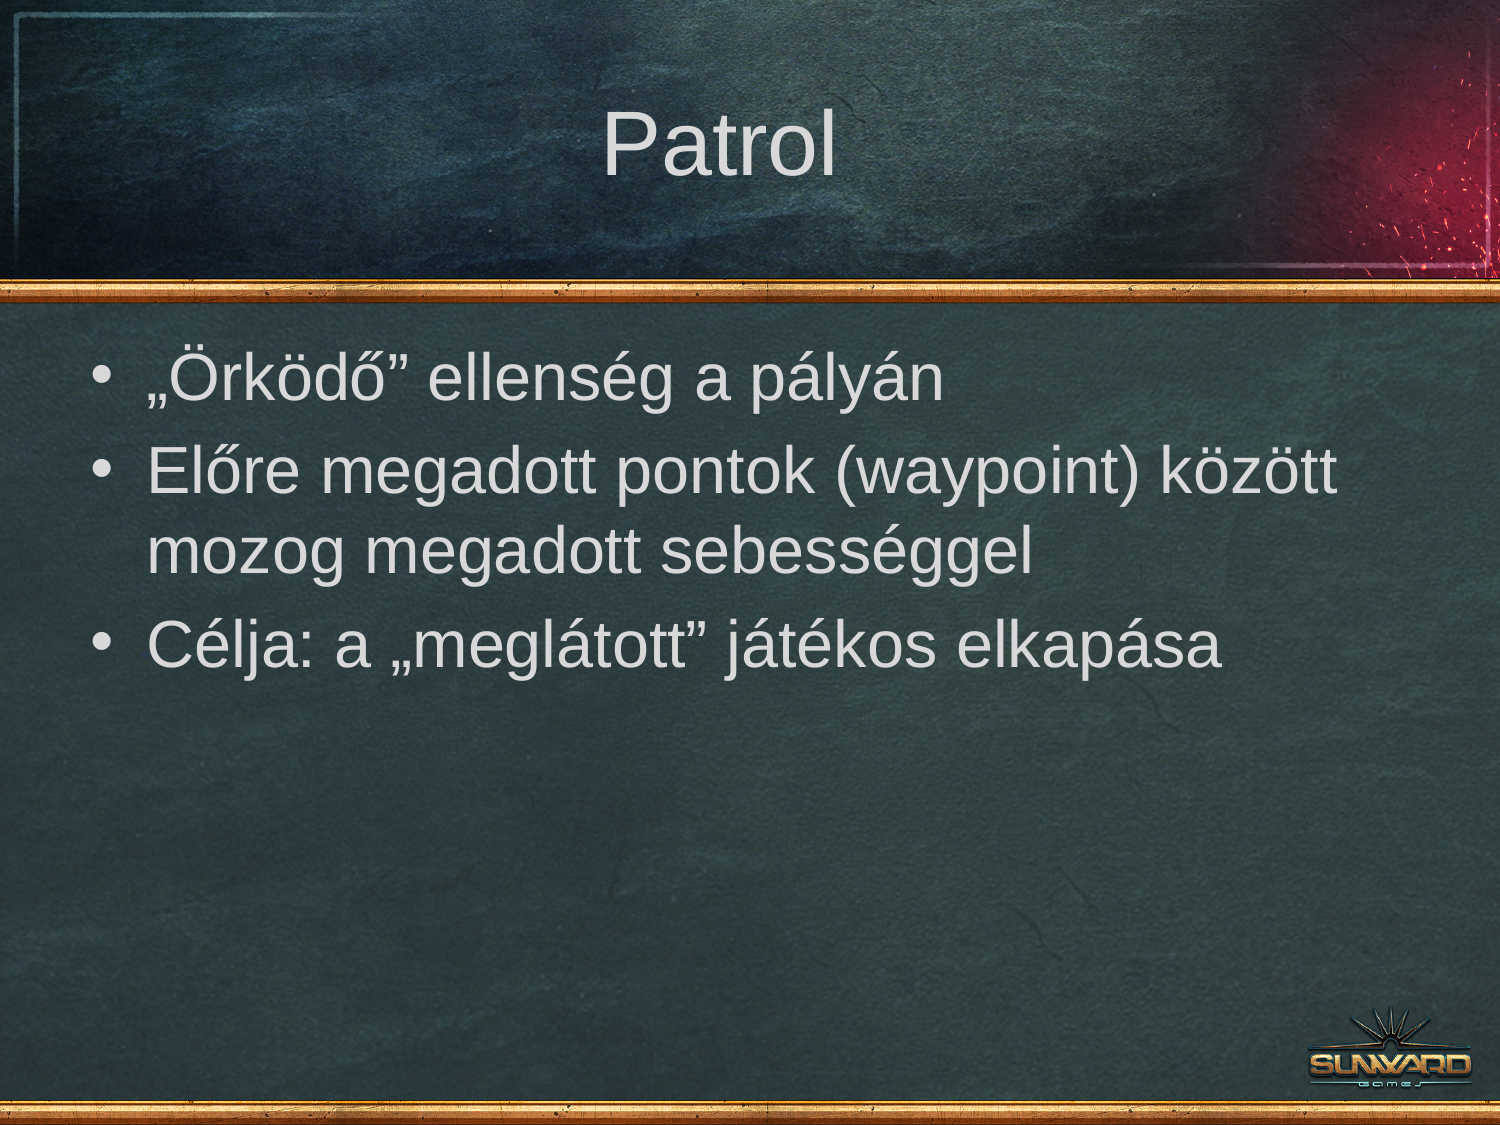

# Patrol
„Örködő” ellenség a pályán
Előre megadott pontok (waypoint) között mozog megadott sebességgel
Célja: a „meglátott” játékos elkapása